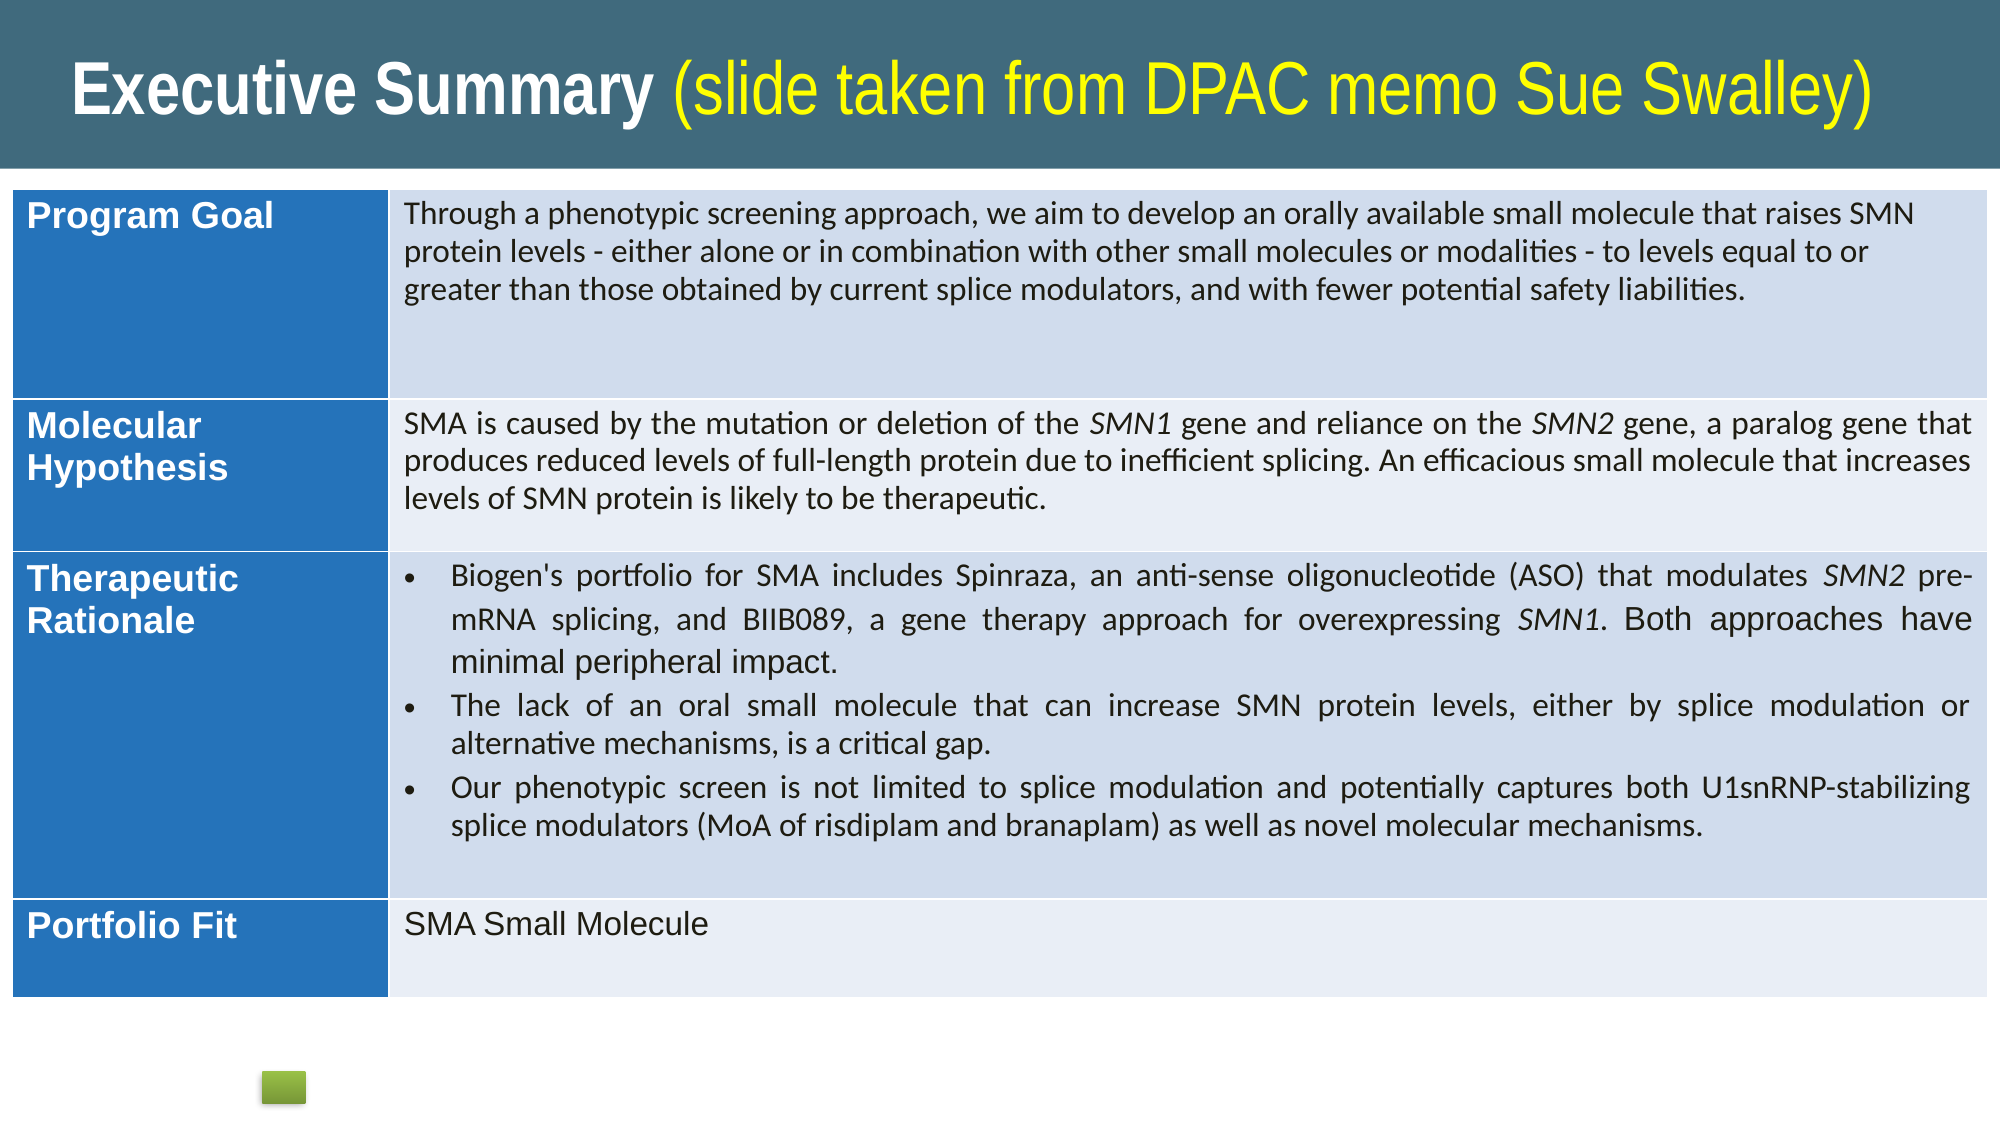

Executive Summary (slide taken from DPAC memo Sue Swalley)
| Program Goal | Through a phenotypic screening approach, we aim to develop an orally available small molecule that raises SMN protein levels - either alone or in combination with other small molecules or modalities - to levels equal to or greater than those obtained by current splice modulators, and with fewer potential safety liabilities. |
| --- | --- |
| Molecular Hypothesis | SMA is caused by the mutation or deletion of the SMN1 gene and reliance on the SMN2 gene, a paralog gene that produces reduced levels of full-length protein due to inefficient splicing. An efficacious small molecule that increases levels of SMN protein is likely to be therapeutic. |
| Therapeutic Rationale | Biogen's portfolio for SMA includes Spinraza, an anti-sense oligonucleotide (ASO) that modulates SMN2 pre-mRNA splicing, and BIIB089, a gene therapy approach for overexpressing SMN1. Both approaches have minimal peripheral impact. The lack of an oral small molecule that can increase SMN protein levels, either by splice modulation or alternative mechanisms, is a critical gap. Our phenotypic screen is not limited to splice modulation and potentially captures both U1snRNP-stabilizing splice modulators (MoA of risdiplam and branaplam) as well as novel molecular mechanisms. |
| Portfolio Fit | SMA Small Molecule |